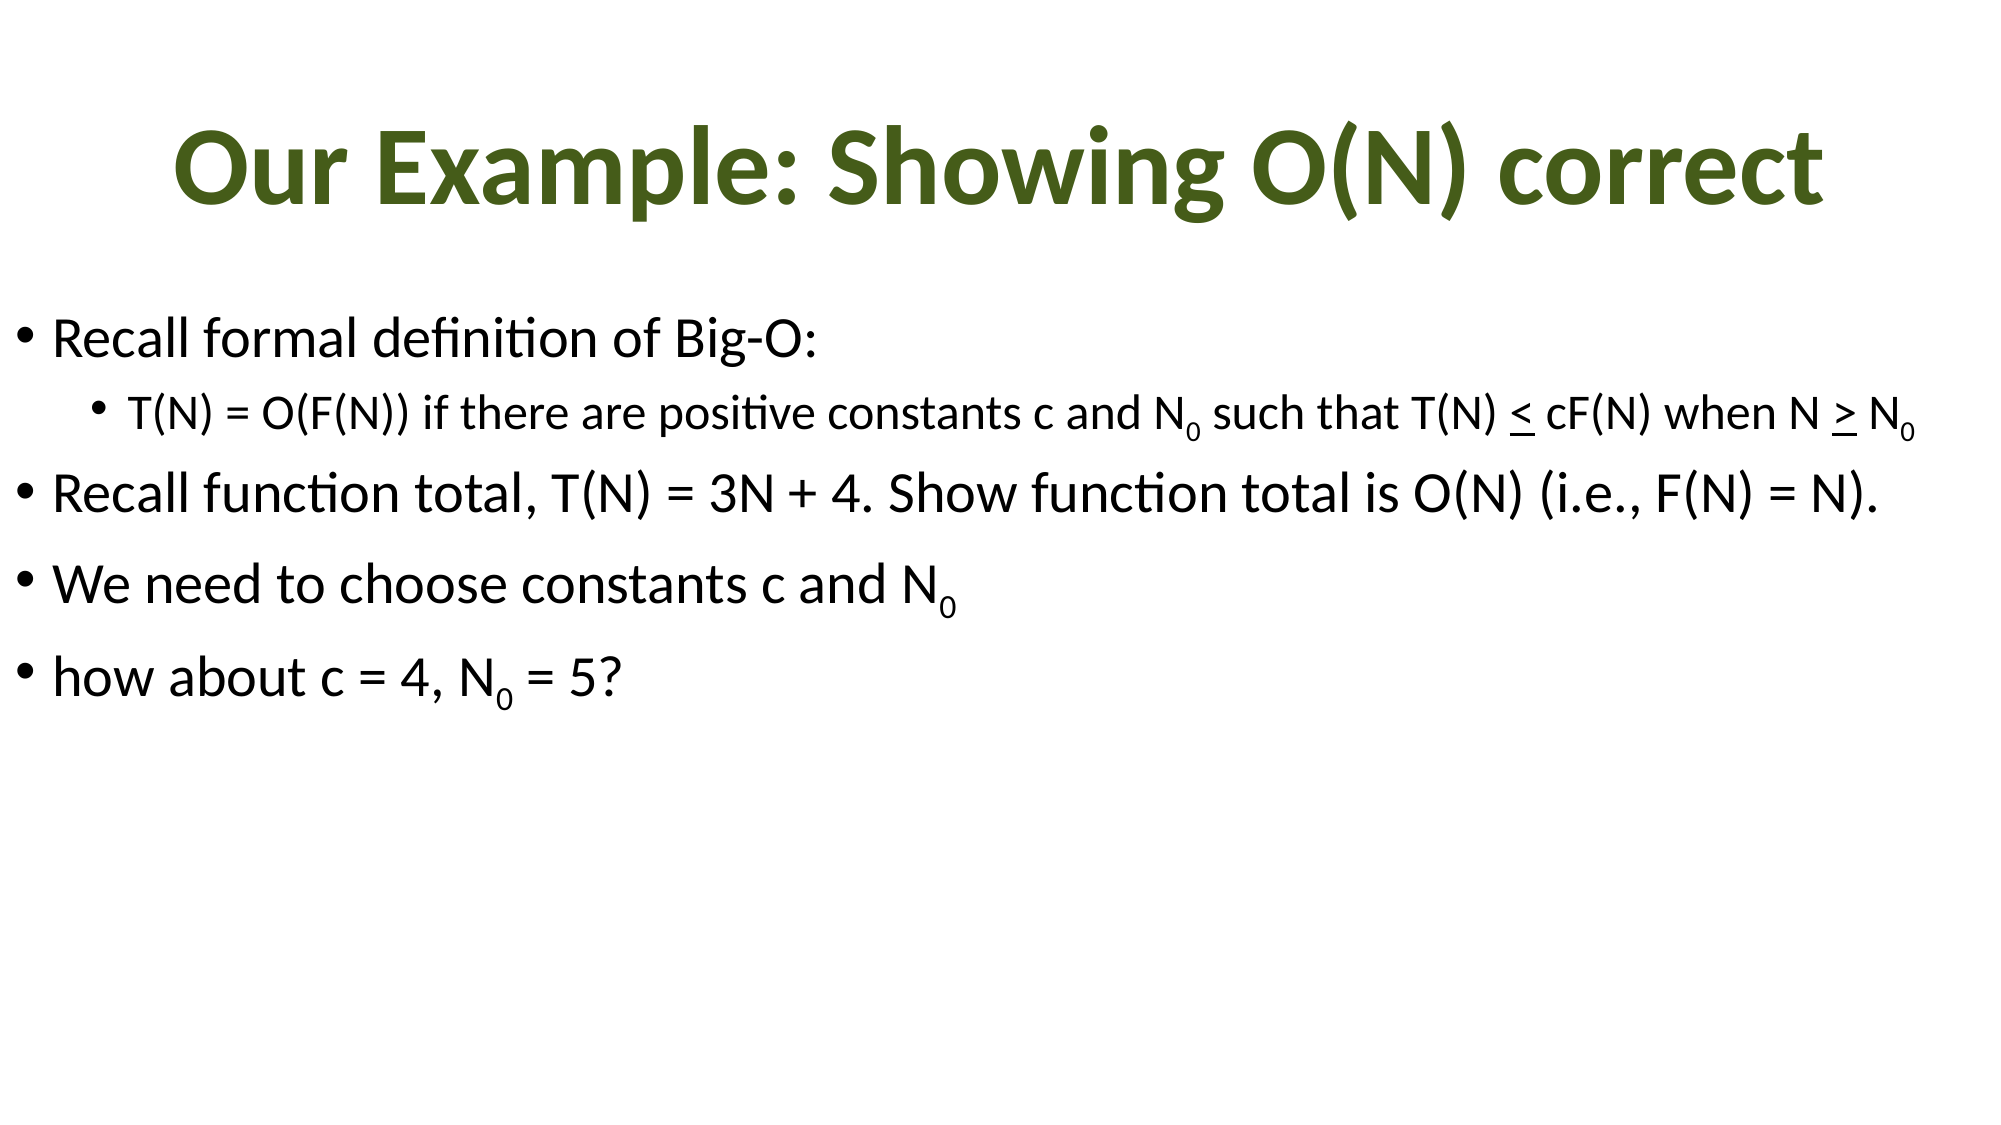

# Our Example: Showing O(N) correct
Recall formal definition of Big-O:
T(N) = O(F(N)) if there are positive constants c and N0 such that T(N) < cF(N) when N > N0
Recall function total, T(N) = 3N + 4. Show function total is O(N) (i.e., F(N) = N).
We need to choose constants c and N0
how about c = 4, N0 = 5?